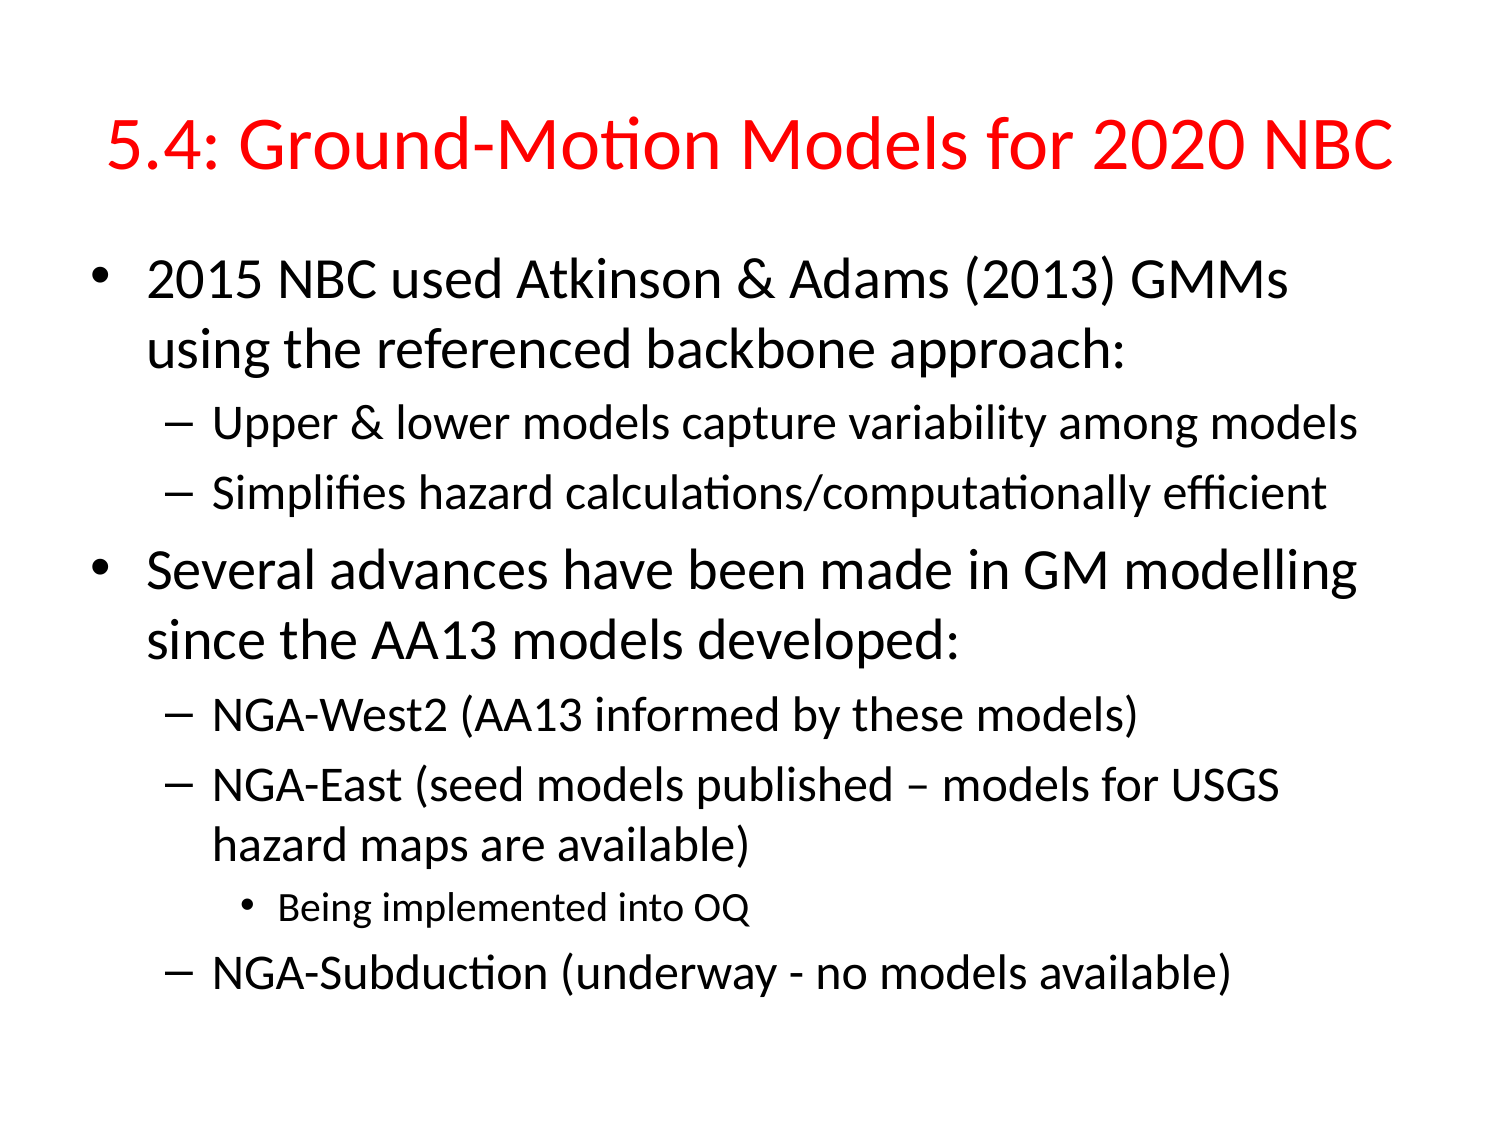

# 5.4: Ground-Motion Models for 2020 NBC
2015 NBC used Atkinson & Adams (2013) GMMs using the referenced backbone approach:
Upper & lower models capture variability among models
Simplifies hazard calculations/computationally efficient
Several advances have been made in GM modelling since the AA13 models developed:
NGA-West2 (AA13 informed by these models)
NGA-East (seed models published – models for USGS hazard maps are available)
Being implemented into OQ
NGA-Subduction (underway - no models available)